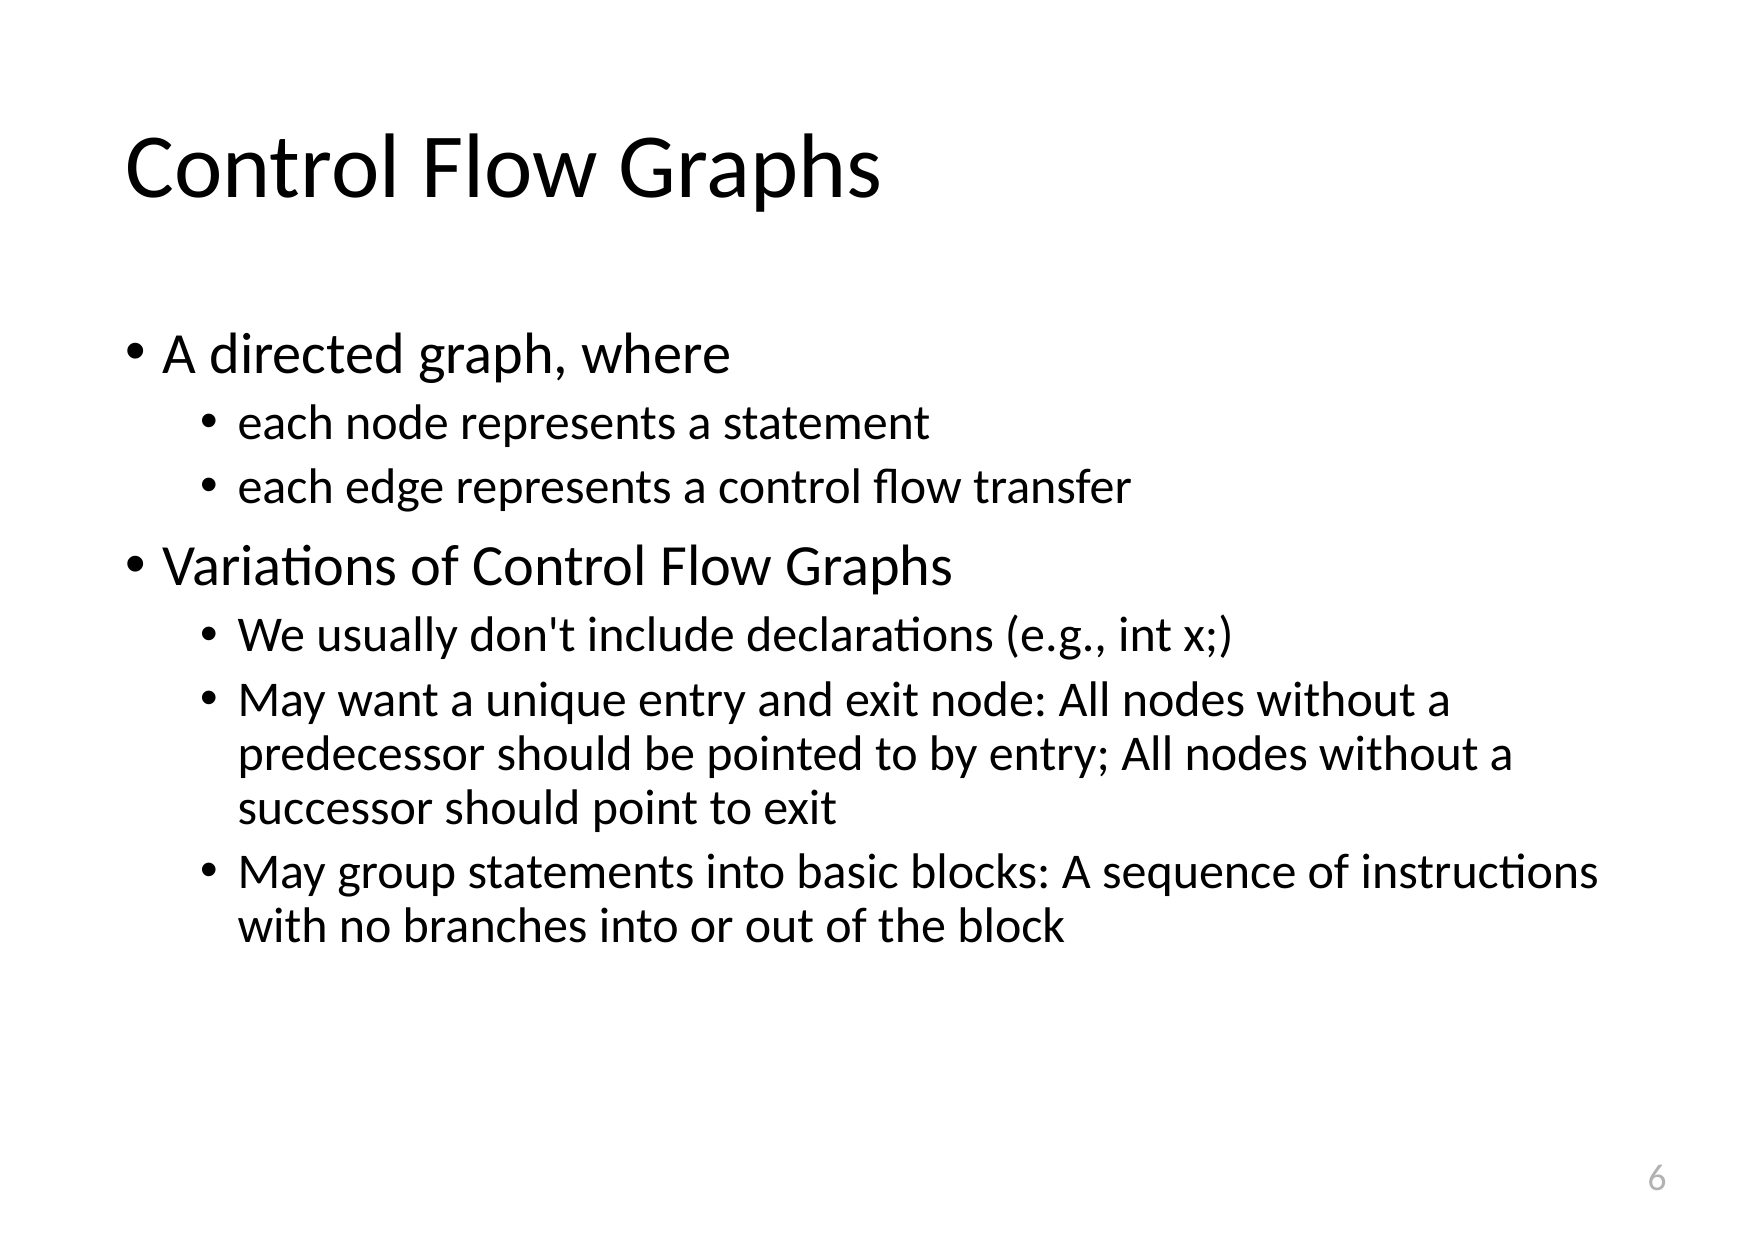

# Control Flow Graphs
A directed graph, where
each node represents a statement
each edge represents a control flow transfer
Variations of Control Flow Graphs
We usually don't include declarations (e.g., int x;)
May want a unique entry and exit node: All nodes without a predecessor should be pointed to by entry; All nodes without a successor should point to exit
May group statements into basic blocks: A sequence of instructions with no branches into or out of the block

6